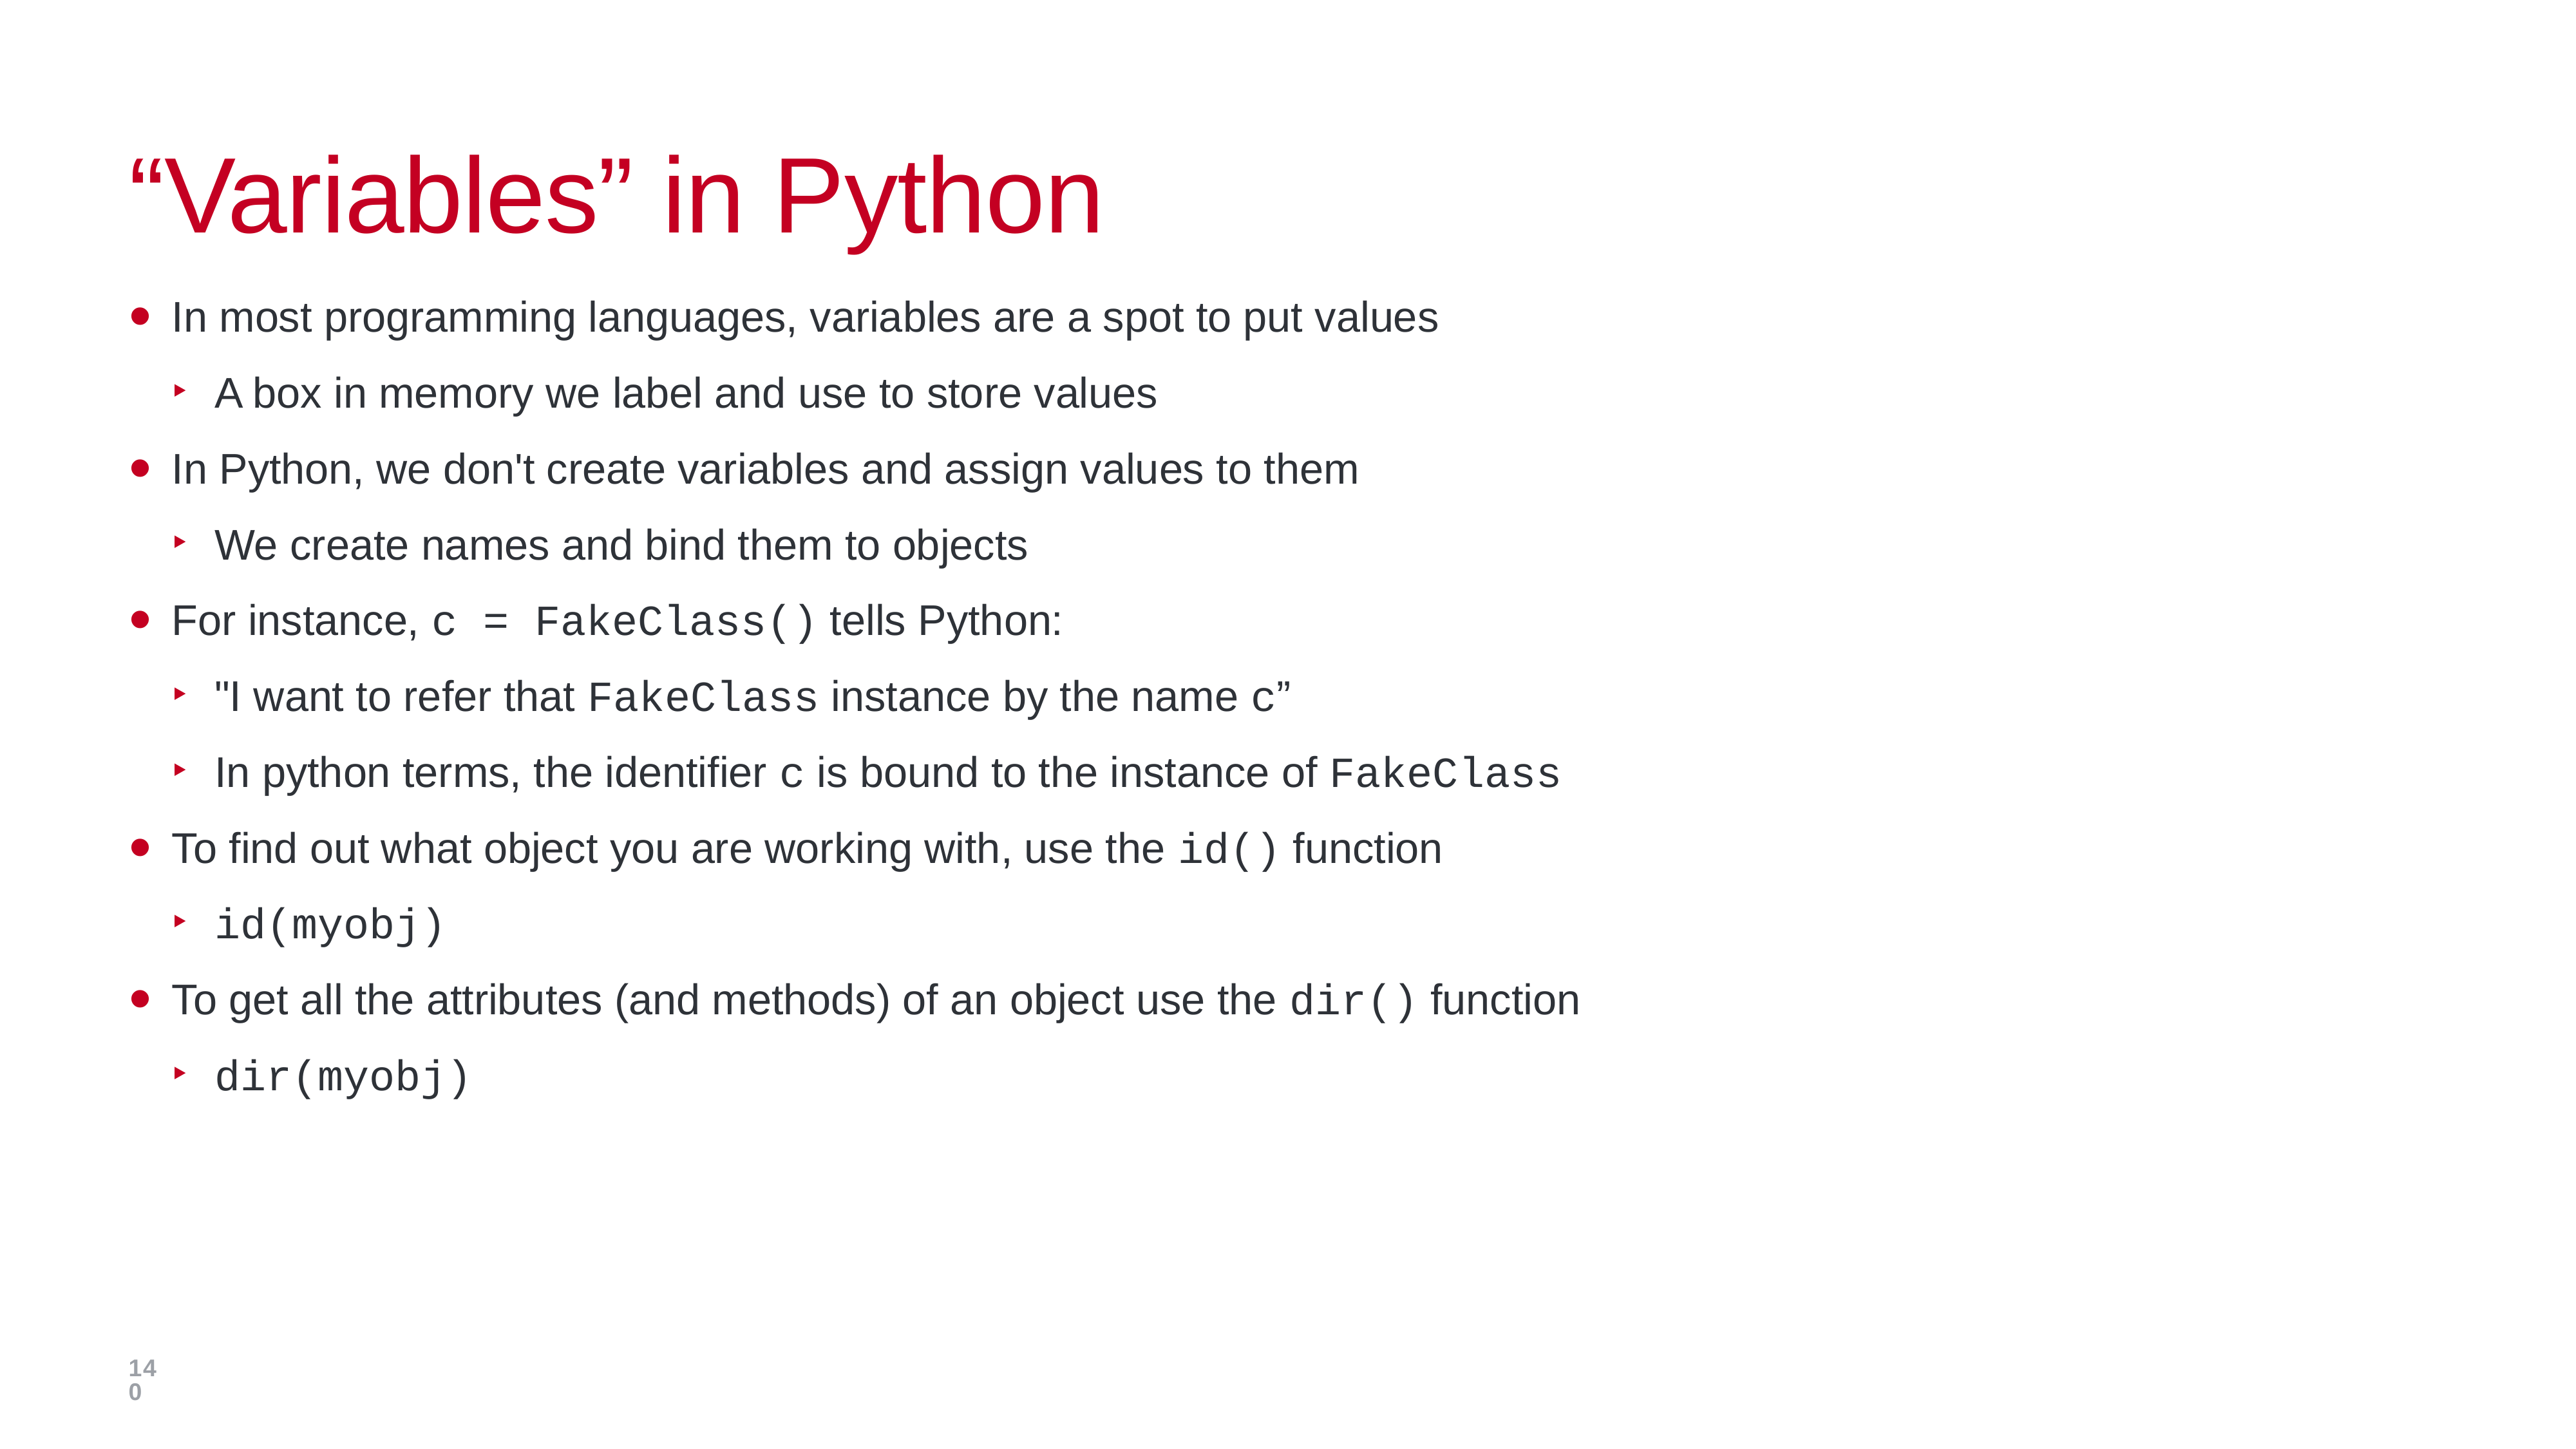

# “Variables” in Python
In most programming languages, variables are a spot to put values
A box in memory we label and use to store values
In Python, we don't create variables and assign values to them
We create names and bind them to objects
For instance, c = FakeClass() tells Python:
"I want to refer that FakeClass instance by the name c”
In python terms, the identifier c is bound to the instance of FakeClass
To find out what object you are working with, use the id() function
id(myobj)
To get all the attributes (and methods) of an object use the dir() function
dir(myobj)

140